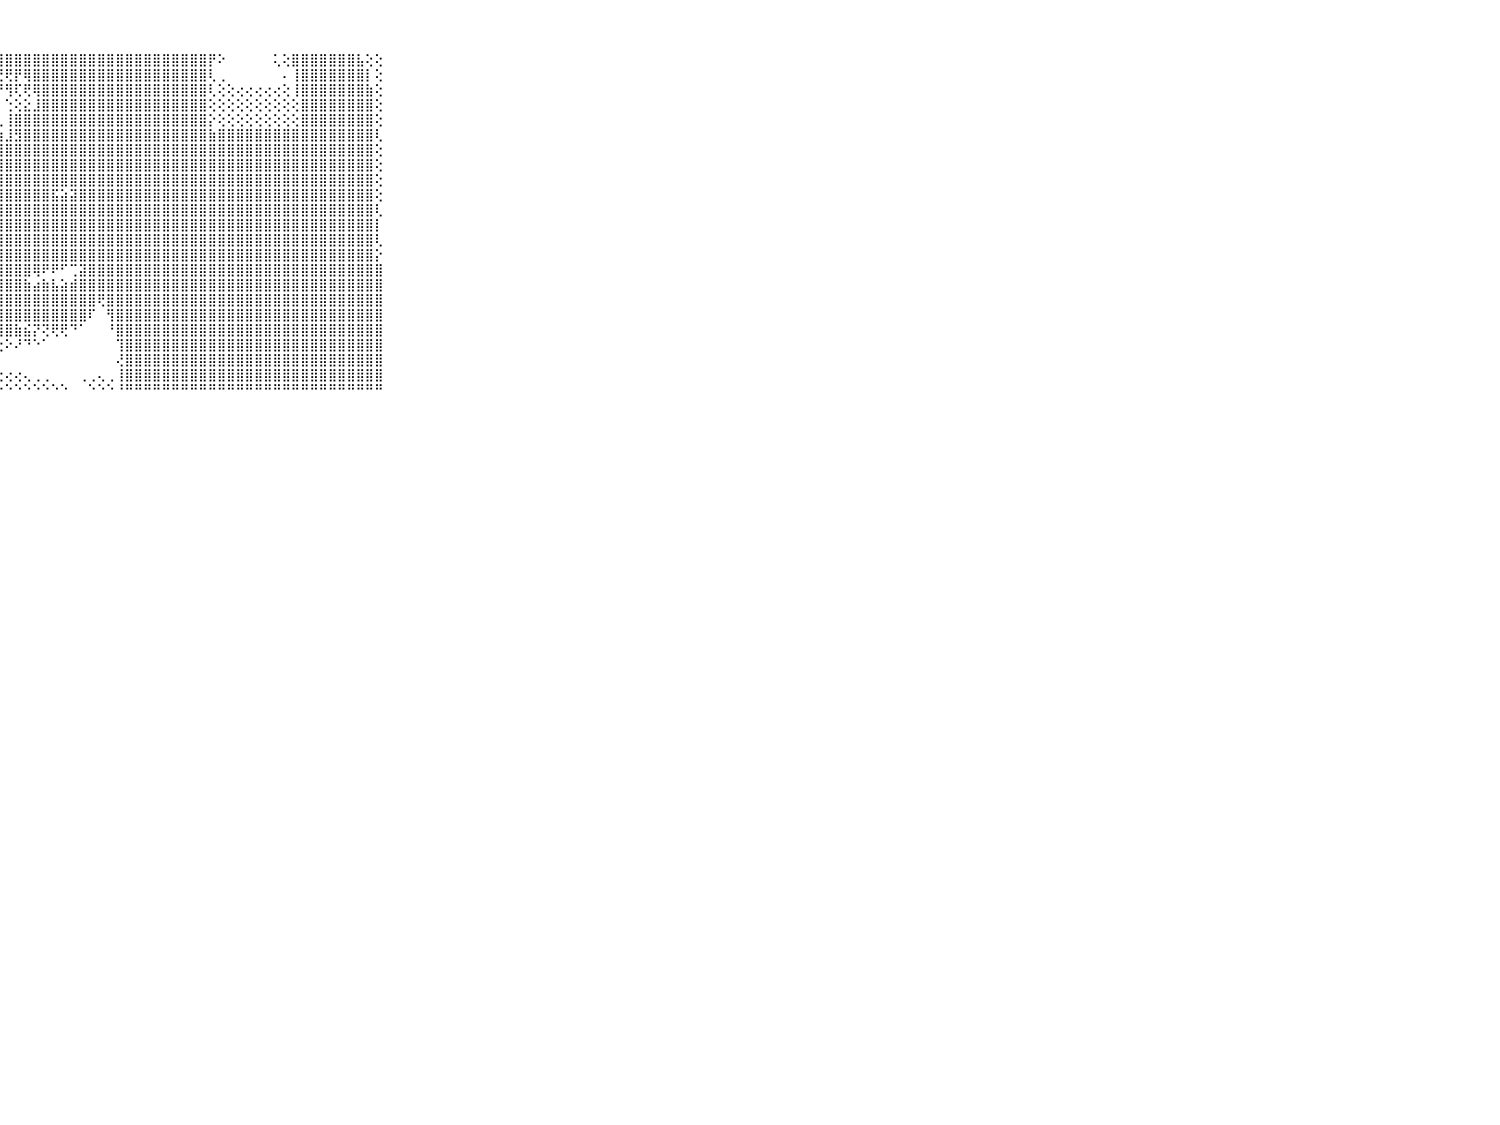

⠀⠀⠀⠀⠀⠀⠀⠀⠀⠀⠀⣿⣿⣿⣿⣿⣿⣿⣿⣿⣿⣿⣿⣿⣿⣿⣿⣿⣿⣿⣿⣿⣿⣿⣿⣿⣿⣿⣿⣿⣿⣿⣿⣿⣿⣿⣿⣿⣿⣿⡟⠕⠀⠀⠀⠀⠀⢅⢕⣿⣿⣿⣿⣿⣿⣿⣧⢕⢕⠀⠀⠀⠀⠀⠀⠀⠀⠀⠀⠀⠀
⠀⠀⠀⠀⠀⠀⠀⠀⠀⠀⠀⣿⣿⣿⣿⣿⣿⣿⣿⣿⣿⡿⢿⢟⢟⢝⢻⢟⢟⡟⢿⣿⣿⣿⣿⣿⣿⣿⣿⣿⣿⣿⣿⣿⣿⣿⣿⣿⣿⣿⢇⢀⠀⠀⠀⠀⠀⠀⠄⢸⣿⣿⣿⣿⣿⣿⣿⡇⢕⠀⠀⠀⠀⠀⠀⠀⠀⠀⠀⠀⠀
⠀⠀⠀⠀⠀⠀⠀⠀⠀⠀⠀⣿⣿⣿⣿⣿⣿⣿⣿⢟⠕⠑⢱⡕⢕⢱⣵⡜⢻⢏⢟⢿⣿⣿⣿⣿⣿⣿⣿⣿⣿⣿⣿⣿⣿⣿⣿⣿⣿⣿⢇⢕⢕⢔⢔⢔⢔⢔⢕⢸⣿⣿⣿⣿⣿⣿⣿⣷⢕⠀⠀⠀⠀⠀⠀⠀⠀⠀⠀⠀⠀
⠀⠀⠀⠀⠀⠀⠀⠀⠀⠀⠀⣿⣿⣿⣿⣿⣿⡟⠁⢑⠄⢕⢕⢵⣵⢏⠑⠁⢑⢕⣕⣸⣿⣿⣿⣿⣿⣿⣿⣿⣿⣿⣿⣿⣿⣿⣿⣿⣿⣿⢕⢕⢕⢕⢕⢕⢕⢕⢕⢕⣿⣿⣿⣿⣿⣿⣿⣿⢕⠀⠀⠀⠀⠀⠀⠀⠀⠀⠀⠀⠀
⠀⠀⠀⠀⠀⠀⠀⠀⠀⠀⠀⣿⣿⣿⣿⡿⢟⢕⠀⢐⢑⢕⠰⠇⠁⠀⢀⢀⢸⣿⣿⣿⣿⣿⣿⣿⣿⣿⣿⣿⣿⣿⣿⣿⣿⣿⣿⣿⣿⣿⡕⢕⢕⢕⢕⢕⢕⢕⢕⢕⣿⣿⣿⣿⣿⣿⣿⣿⢕⠀⠀⠀⠀⠀⠀⠀⠀⠀⠀⠀⠀
⠀⠀⠀⠀⠀⠀⠀⠀⠀⠀⠀⣿⣿⣿⣿⡧⢱⢕⠔⠑⢗⢕⢔⢔⢕⢕⣕⣱⣸⣻⣿⣿⣿⣿⣿⣿⣿⣿⣿⣿⣿⣿⣿⣿⣿⣿⣿⣿⣿⣿⣷⣿⣿⣿⣿⣿⣿⣿⣿⣿⣿⣿⣿⣿⣿⣿⣿⣿⢇⠀⠀⠀⠀⠀⠀⠀⠀⠀⠀⠀⠀
⠀⠀⠀⠀⠀⠀⠀⠀⠀⠀⠀⣿⣿⣿⣟⠁⢕⡧⢕⢕⣕⣕⣱⣵⣿⣿⣿⣿⣿⣿⣿⣿⣿⣿⣿⣿⣿⣿⣿⣿⣿⣿⣿⣿⣿⣿⣿⣿⣿⣿⣿⣿⣿⣿⣿⣿⣿⣿⣿⣿⣿⣿⣿⣿⣿⣿⣿⣿⢕⠀⠀⠀⠀⠀⠀⠀⠀⠀⠀⠀⠀
⠀⠀⠀⠀⠀⠀⠀⠀⠀⠀⠀⣿⣿⣿⣿⡔⢜⢜⢕⢕⣿⣿⣿⣿⣿⣿⣿⣿⣿⣿⣿⣿⣿⣿⣿⣿⣿⣿⣿⣿⣿⣿⣿⣿⣿⣿⣿⣿⣿⣿⣿⣿⣿⣿⣿⣿⣿⣿⣿⣿⣿⣿⣿⣿⣿⣿⣿⣿⢕⠀⠀⠀⠀⠀⠀⠀⠀⠀⠀⠀⠀
⠀⠀⠀⠀⠀⠀⠀⠀⠀⠀⠀⣿⣿⣿⣿⣿⡕⢕⢕⢕⣾⣿⣿⣿⣿⣿⣿⣿⣿⣿⣿⣿⣿⣿⣿⣿⣿⣿⣿⣿⣿⣿⣿⣿⣿⣿⣿⣿⣿⣿⣿⣿⣿⣿⣿⣿⣿⣿⣿⣿⣿⣿⣿⣿⣿⣿⣿⣿⢕⠀⠀⠀⠀⠀⠀⠀⠀⠀⠀⠀⠀
⠀⠀⠀⠀⠀⠀⠀⠀⠀⠀⠀⣿⣿⣿⣿⣿⣇⢕⠑⢕⢿⣿⣿⣿⣿⣿⣿⣿⣿⣿⣿⣿⣿⣯⣵⣽⣿⣿⣿⣿⣿⣿⣿⣿⣿⣿⣿⣿⣿⣿⣿⣿⣿⣿⣿⣿⣿⣿⣿⣿⣿⣿⣿⣿⣿⣿⣿⣿⢕⠀⠀⠀⠀⠀⠀⠀⠀⠀⠀⠀⠀
⠀⠀⠀⠀⠀⠀⠀⠀⠀⠀⠀⣿⣿⣿⣿⣿⣿⣇⢕⢕⢕⣿⣿⣿⣿⣿⣿⣻⣿⣿⣿⣿⣿⣿⣿⣿⣿⣿⣿⣿⣿⣿⣿⣿⣿⣿⣿⣿⣿⣿⣿⣿⣿⣿⣿⣿⣿⣿⣿⣿⣿⣿⣿⣿⣿⣿⣿⣿⢇⠀⠀⠀⠀⠀⠀⠀⠀⠀⠀⠀⠀
⠀⠀⠀⠀⠀⠀⠀⠀⠀⠀⠀⣿⣿⣿⣿⣿⣿⣿⣕⢕⢕⢻⣿⣿⣿⣿⣿⣿⣿⣿⣿⣿⣿⣿⣿⣿⣿⣿⣿⣿⣿⣿⣿⣿⣿⣿⣿⣿⣿⣿⣿⣿⣿⣿⣿⣿⣿⣿⣿⣿⣿⣿⣿⣿⣿⣿⣿⣿⡇⠀⠀⠀⠀⠀⠀⠀⠀⠀⠀⠀⠀
⠀⠀⠀⠀⠀⠀⠀⠀⠀⠀⠀⣿⣿⣿⣿⣿⣿⣿⣿⣿⣷⣾⣿⣿⣿⣿⣿⣿⣿⣿⣿⣿⣿⣿⣿⣿⣿⣿⣿⣿⣿⣿⣿⣿⣿⣿⣿⣿⣿⣿⣿⣿⣿⣿⣿⣿⣿⣿⣿⣿⣿⣿⣿⣿⣿⣿⣿⣿⢇⠀⠀⠀⠀⠀⠀⠀⠀⠀⠀⠀⠀
⠀⠀⠀⠀⠀⠀⠀⠀⠀⠀⠀⣿⣿⣿⣿⣿⣿⣿⣿⣿⣿⣿⣿⣿⣿⣿⣿⣿⣿⣿⣿⣿⣿⣿⣿⣿⣿⣿⣿⣿⣿⣿⣿⣿⣿⣿⣿⣿⣿⣿⣿⣿⣿⣿⣿⣿⣿⣿⣿⣿⣿⣿⣿⣿⣿⣿⣿⣿⡕⠀⠀⠀⠀⠀⠀⠀⠀⠀⠀⠀⠀
⠀⠀⠀⠀⠀⠀⠀⠀⠀⠀⠀⣿⣿⣿⣿⣿⣿⣿⣿⣿⣿⣿⣿⣿⣿⣿⣿⣿⣿⣿⣿⢿⠟⠟⠋⢉⣽⣿⣿⣿⣿⣿⣿⣿⣿⣿⣿⣿⣿⣿⣿⣿⣿⣿⣿⣿⣿⣿⣿⣿⣿⣿⣿⣿⣿⣿⣿⣿⣿⠀⠀⠀⠀⠀⠀⠀⠀⠀⠀⠀⠀
⠀⠀⠀⠀⠀⠀⠀⠀⠀⠀⠀⣿⣿⣿⣿⣿⣿⣿⣿⣿⣿⣿⣹⢿⣿⣿⣿⣿⣿⣿⣷⣴⣷⣧⣵⣾⣿⣿⣿⣿⣿⣿⣿⣿⣿⣿⣿⣿⣿⣿⣿⣿⣿⣿⣿⣿⣿⣿⣿⣿⣿⣿⣿⣿⣿⣿⣿⣿⣿⠀⠀⠀⠀⠀⠀⠀⠀⠀⠀⠀⠀
⠀⠀⠀⠀⠀⠀⠀⠀⠀⠀⠀⣿⣿⣿⣿⣿⣿⣿⣿⣿⣿⣿⣿⢸⣿⣿⣿⣿⣿⣿⣿⣿⣿⣿⣿⣿⣿⣿⢟⣿⣿⣿⣿⣿⣿⣿⣿⣿⣿⣿⣿⣿⣿⣿⣿⣿⣿⣿⣿⣿⣿⣿⣿⣿⣿⣿⣿⣿⣿⠀⠀⠀⠀⠀⠀⠀⠀⠀⠀⠀⠀
⠀⠀⠀⠀⠀⠀⠀⠀⠀⠀⠀⣿⣿⣿⣿⣿⣿⣿⣿⣿⣿⣿⣿⣇⢜⣿⣿⣿⣿⣿⣿⣿⣿⣿⣿⣿⣿⠏⠀⢻⣿⣿⣿⣿⣿⣿⣿⣿⣿⣿⣿⣿⣿⣿⣿⣿⣿⣿⣿⣿⣿⣿⣿⣿⣿⣿⣿⣿⣿⠀⠀⠀⠀⠀⠀⠀⠀⠀⠀⠀⠀
⠀⠀⠀⠀⠀⠀⠀⠀⠀⠀⠀⣿⣿⣿⣿⣿⣿⣿⣿⣿⣿⣿⣿⣿⡇⢕⢝⢿⣿⣷⣮⡝⢝⢟⢟⠙⠁⠀⠀⠘⣿⣿⣿⣿⣿⣿⣿⣿⣿⣿⣿⣿⣿⣿⣿⣿⣿⣿⣿⣿⣿⣿⣿⣿⣿⣿⣿⣿⣿⠀⠀⠀⠀⠀⠀⠀⠀⠀⠀⠀⠀
⠀⠀⠀⠀⠀⠀⠀⠀⠀⠀⠀⣿⣿⣿⣿⣿⣿⣿⣿⣿⣿⣿⣿⣿⣿⡕⠅⢑⠕⠜⠙⠑⠁⠀⠀⠀⠀⠀⠀⠀⢹⣿⣿⣿⣿⣿⣿⣿⣿⣿⣿⣿⣿⣿⣿⣿⣿⣿⣿⣿⣿⣿⣿⣿⣿⣿⣿⣿⣿⠀⠀⠀⠀⠀⠀⠀⠀⠀⠀⠀⠀
⠀⠀⠀⠀⠀⠀⠀⠀⠀⠀⠀⣿⣿⣿⣿⣿⣿⣿⣿⣿⣿⣿⣿⣿⣿⡇⠁⠁⠀⠀⠀⠀⠀⠀⠀⠀⠀⠀⠀⠀⢜⣿⣿⣿⣿⣿⣿⣿⣿⣿⣿⣿⣿⣿⣿⣿⣿⣿⣿⣿⣿⣿⣿⣿⣿⣿⣿⣿⣿⠀⠀⠀⠀⠀⠀⠀⠀⠀⠀⠀⠀
⠀⠀⠀⠀⠀⠀⠀⠀⠀⠀⠀⣿⣿⣿⣿⣿⣿⣿⣿⣿⣿⣿⣿⣿⣿⡇⢁⢕⢔⢔⢄⢀⢀⠀⠀⠀⢀⢀⢄⢀⢸⣿⣿⣿⣿⣿⣿⣿⣿⣿⣿⣿⣿⣿⣿⣿⣿⣿⣿⣿⣿⣿⣿⣿⣿⣿⣿⣿⣿⠀⠀⠀⠀⠀⠀⠀⠀⠀⠀⠀⠀
⠀⠀⠀⠀⠀⠀⠀⠀⠀⠀⠀⠛⠛⠛⠛⠛⠛⠛⠛⠛⠛⠛⠛⠛⠛⠛⠓⠑⠑⠑⠑⠑⠑⠑⠑⠀⠀⠑⠑⠑⠘⠛⠛⠛⠛⠛⠛⠛⠛⠛⠛⠛⠛⠛⠛⠛⠛⠛⠛⠛⠛⠛⠛⠛⠛⠛⠛⠛⠛⠀⠀⠀⠀⠀⠀⠀⠀⠀⠀⠀⠀